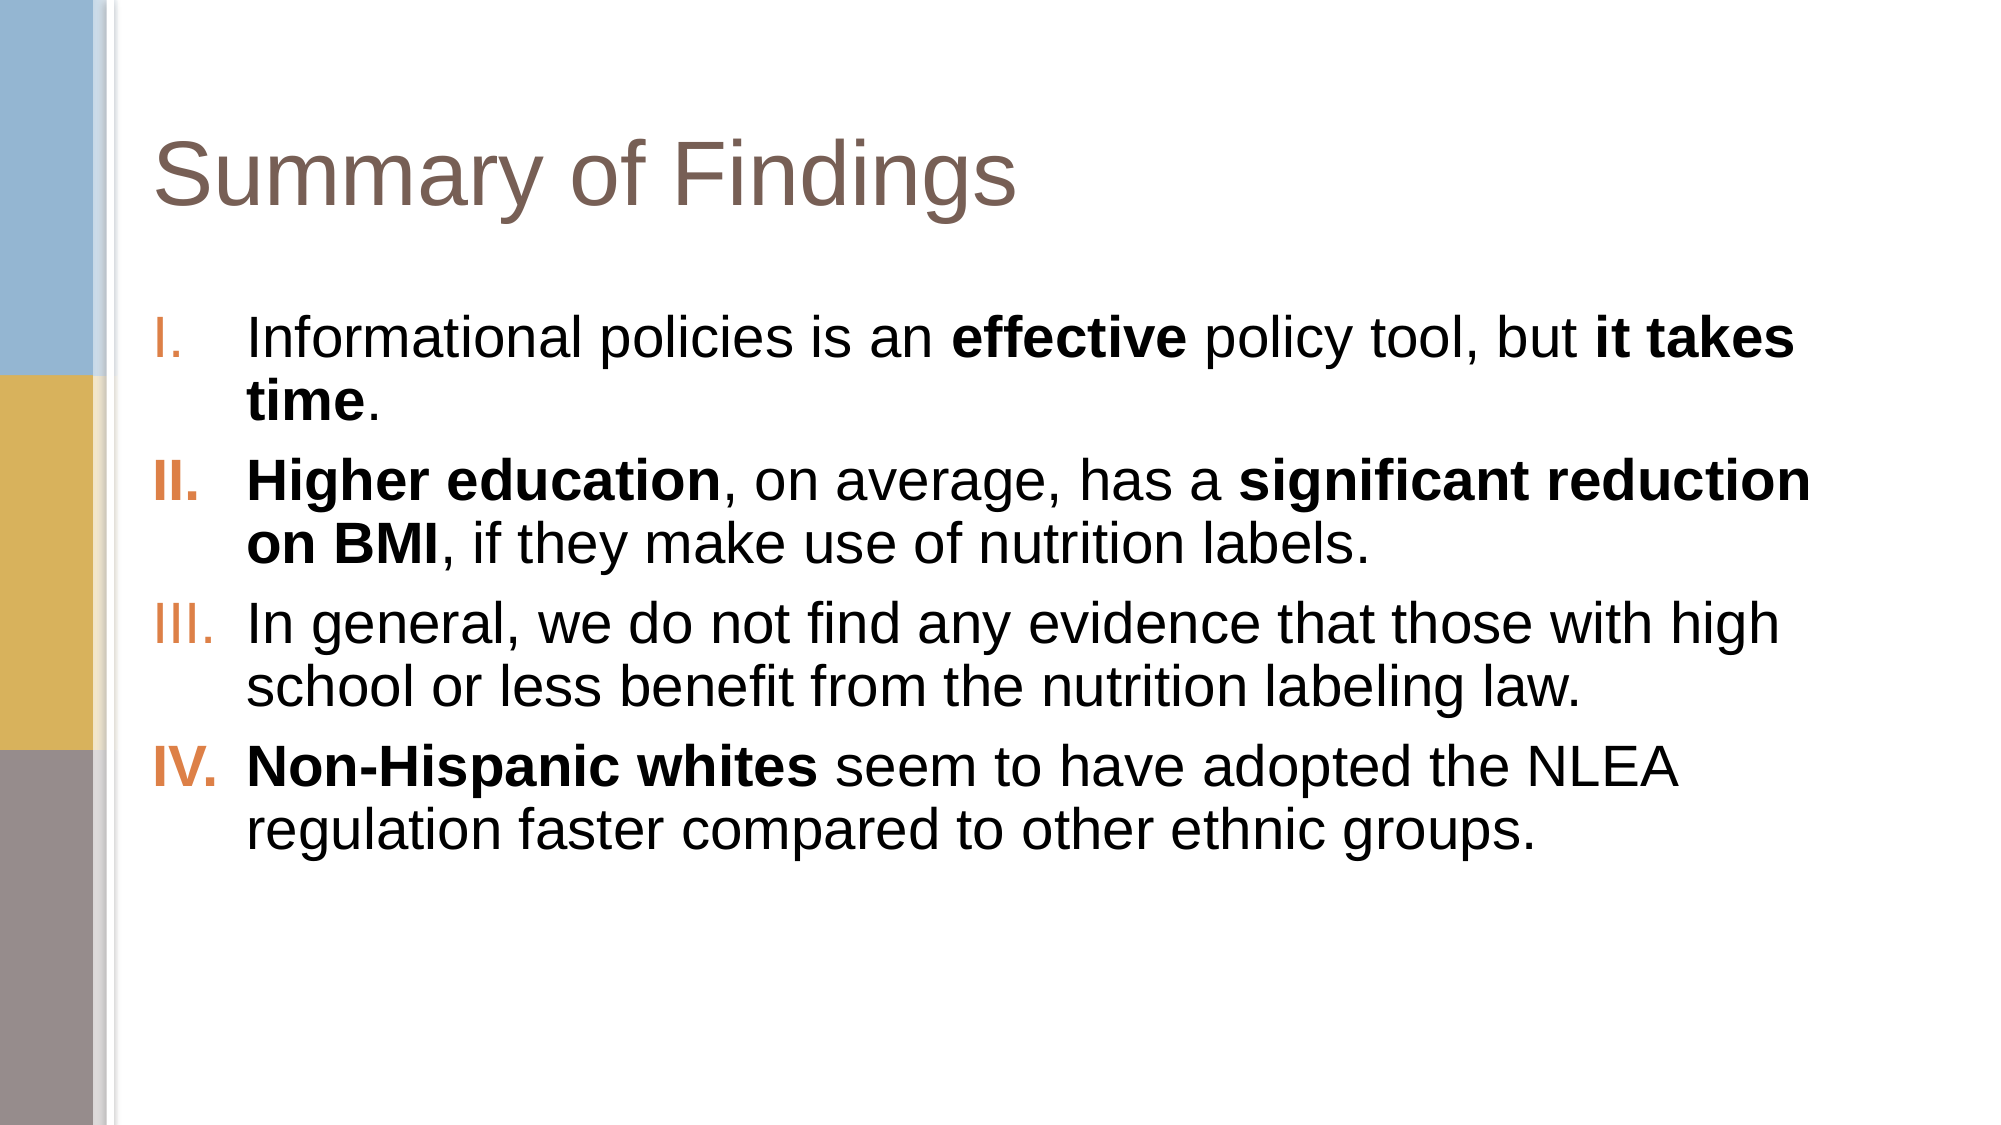

# Summary of Findings
Informational policies is an effective policy tool, but it takes time.
Higher education, on average, has a significant reduction on BMI, if they make use of nutrition labels.
In general, we do not find any evidence that those with high school or less benefit from the nutrition labeling law.
Non-Hispanic whites seem to have adopted the NLEA regulation faster compared to other ethnic groups.